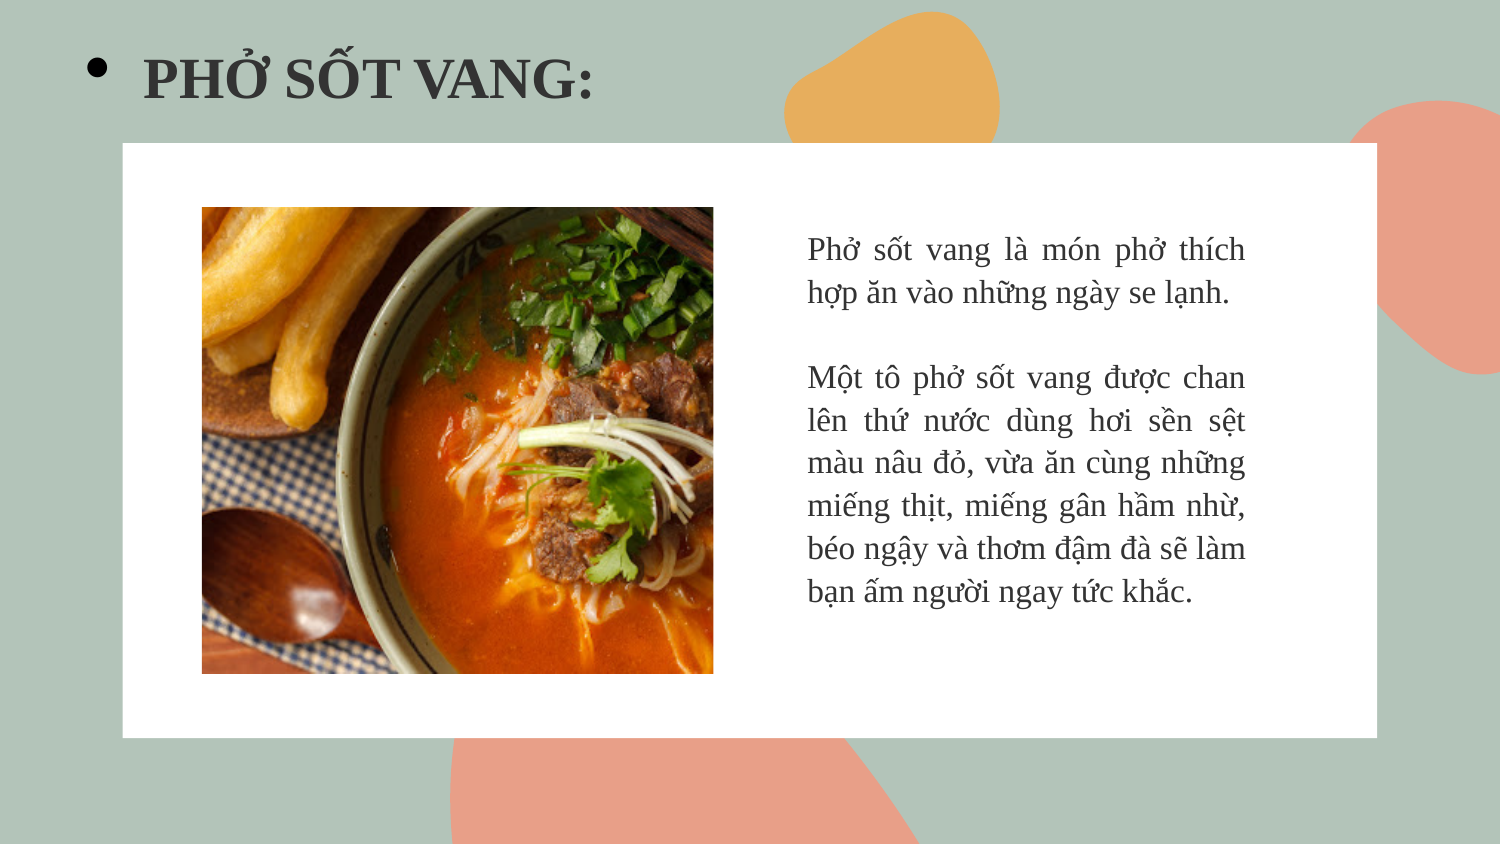

PHỞ SỐT VANG:

Phở sốt vang là món phở thích hợp ăn vào những ngày se lạnh.

Một tô phở sốt vang được chan lên thứ nước dùng hơi sền sệt màu nâu đỏ, vừa ăn cùng những miếng thịt, miếng gân hầm nhừ, béo ngậy và thơm đậm đà sẽ làm bạn ấm người ngay tức khắc.